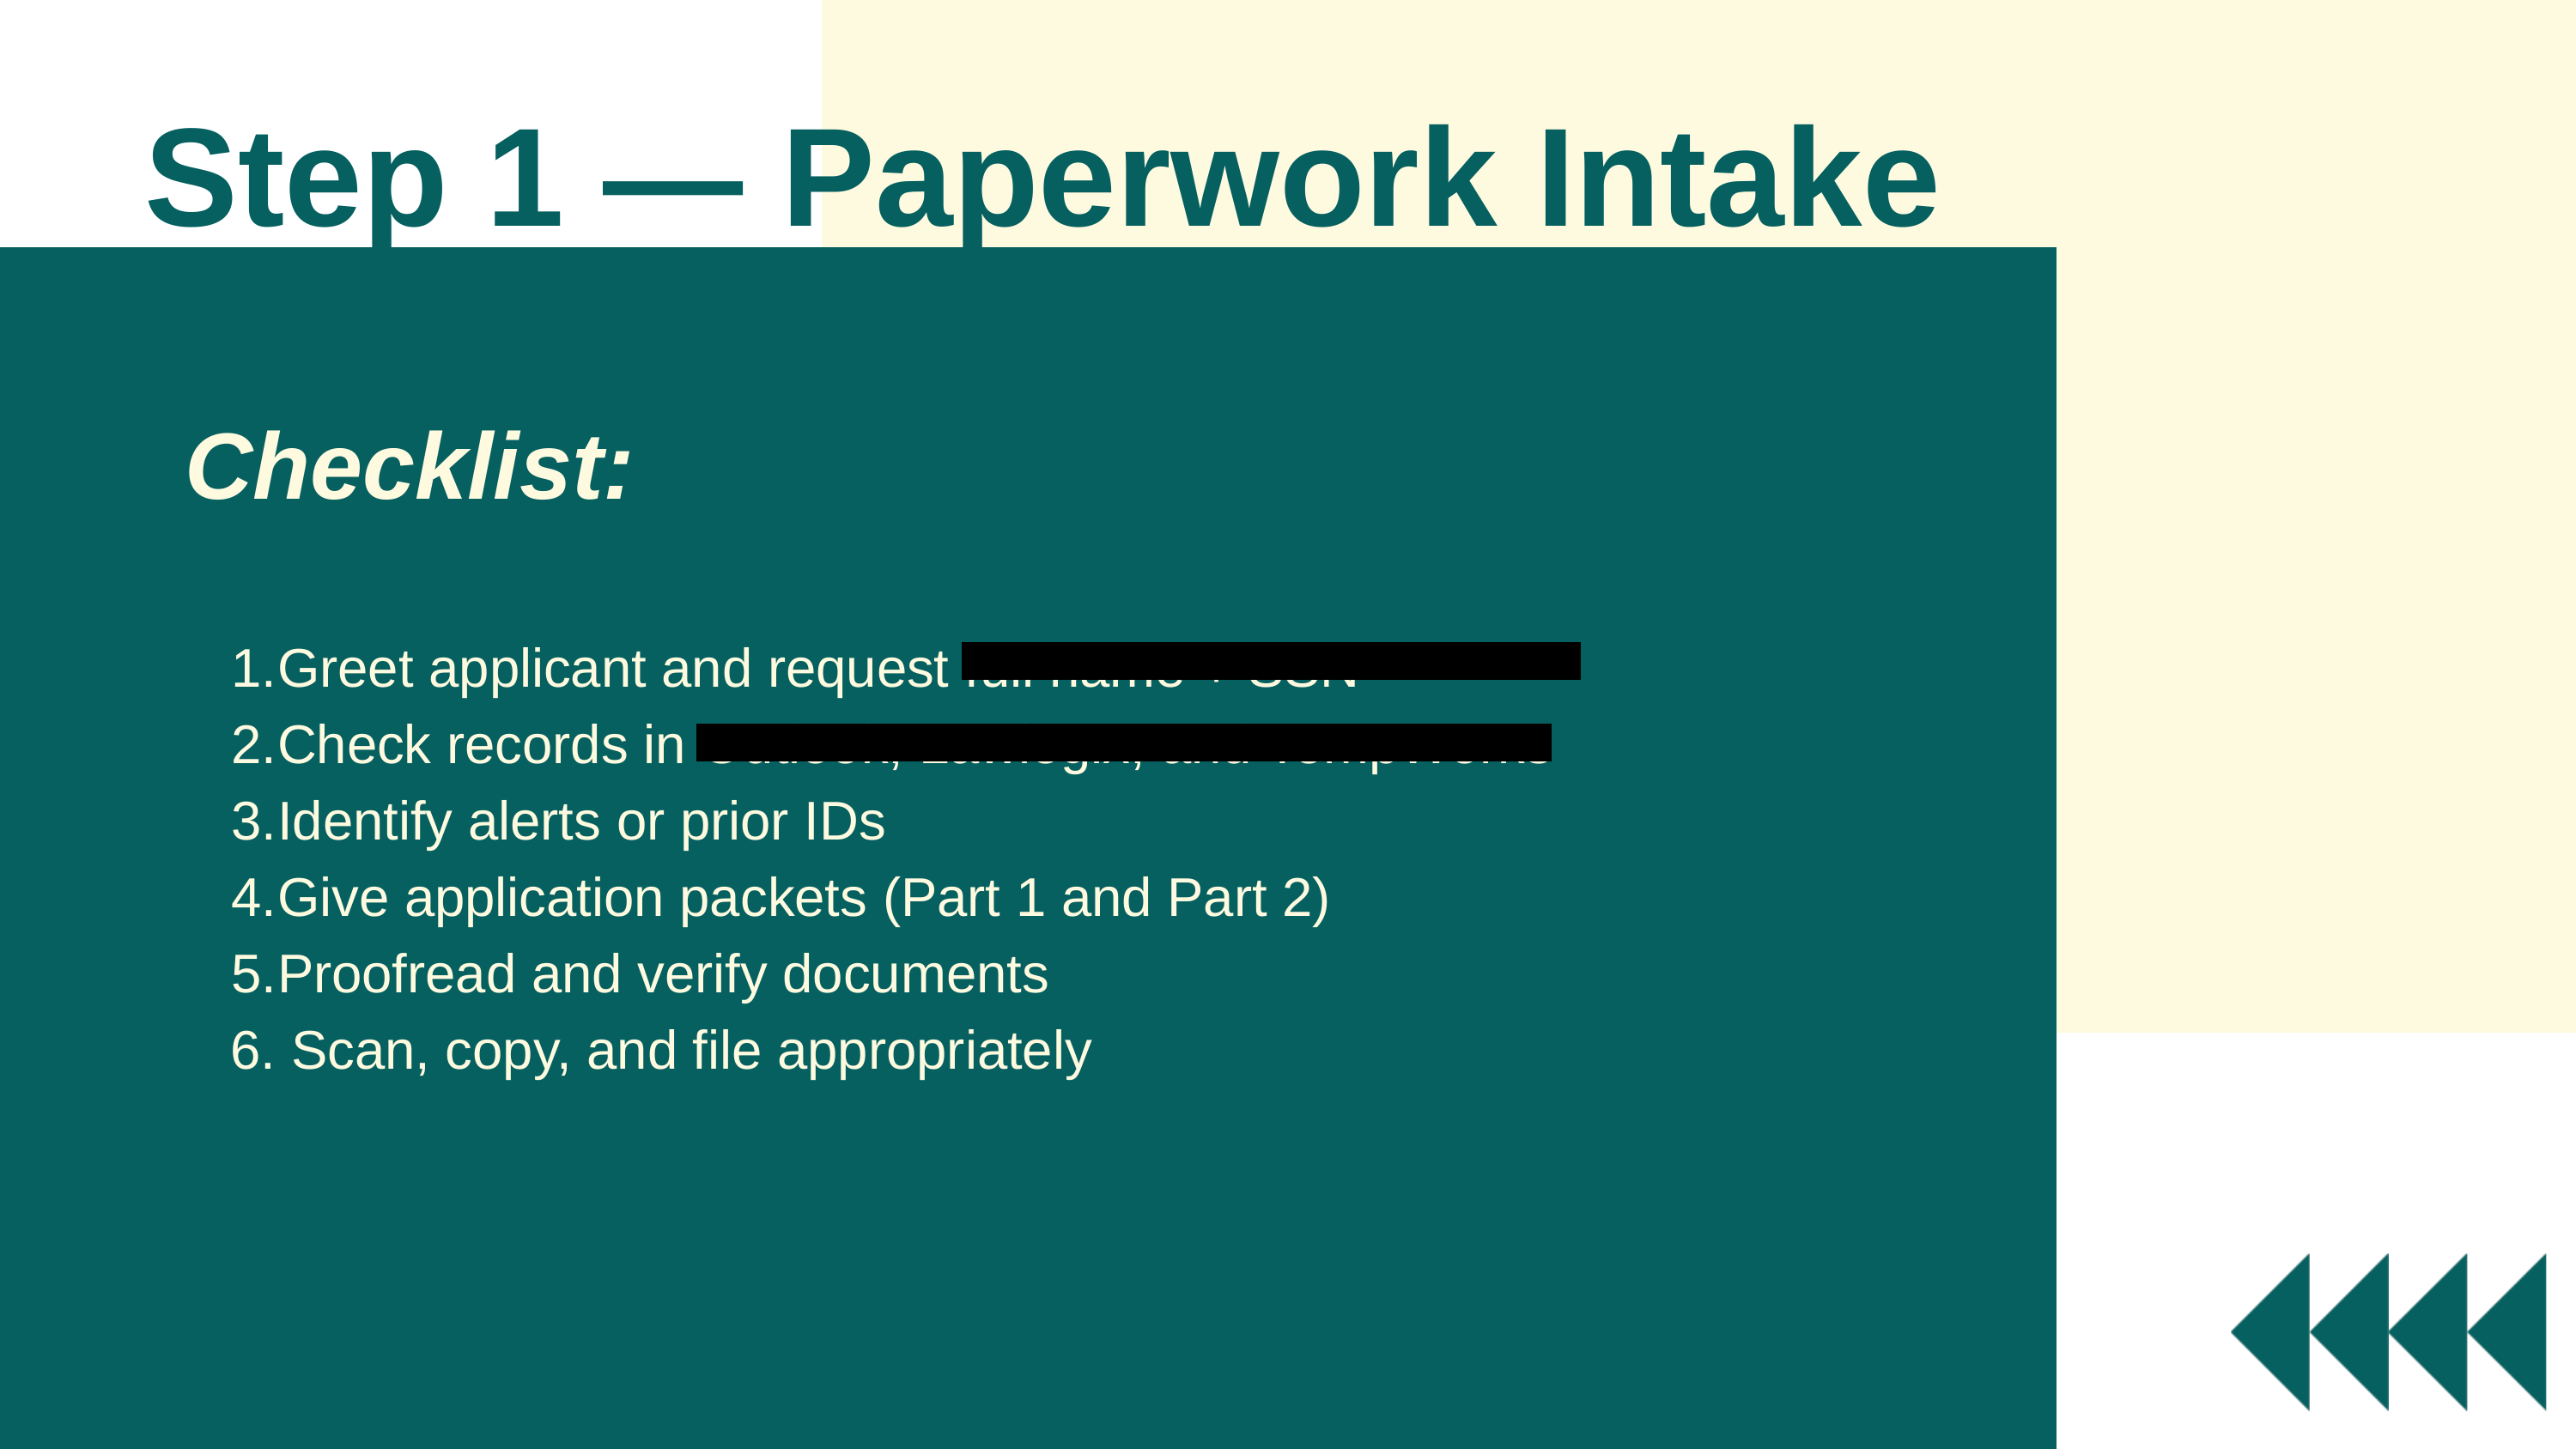

Step 1 — Paperwork Intake

Checklist:

Greet applicant and request full name + SSN
Check records in Outlook, Lawlogix, and TempWorks
Identify alerts or prior IDs
Give application packets (Part 1 and Part 2)
Proofread and verify documents
   6. Scan, copy, and file appropriately

Ingoude Company